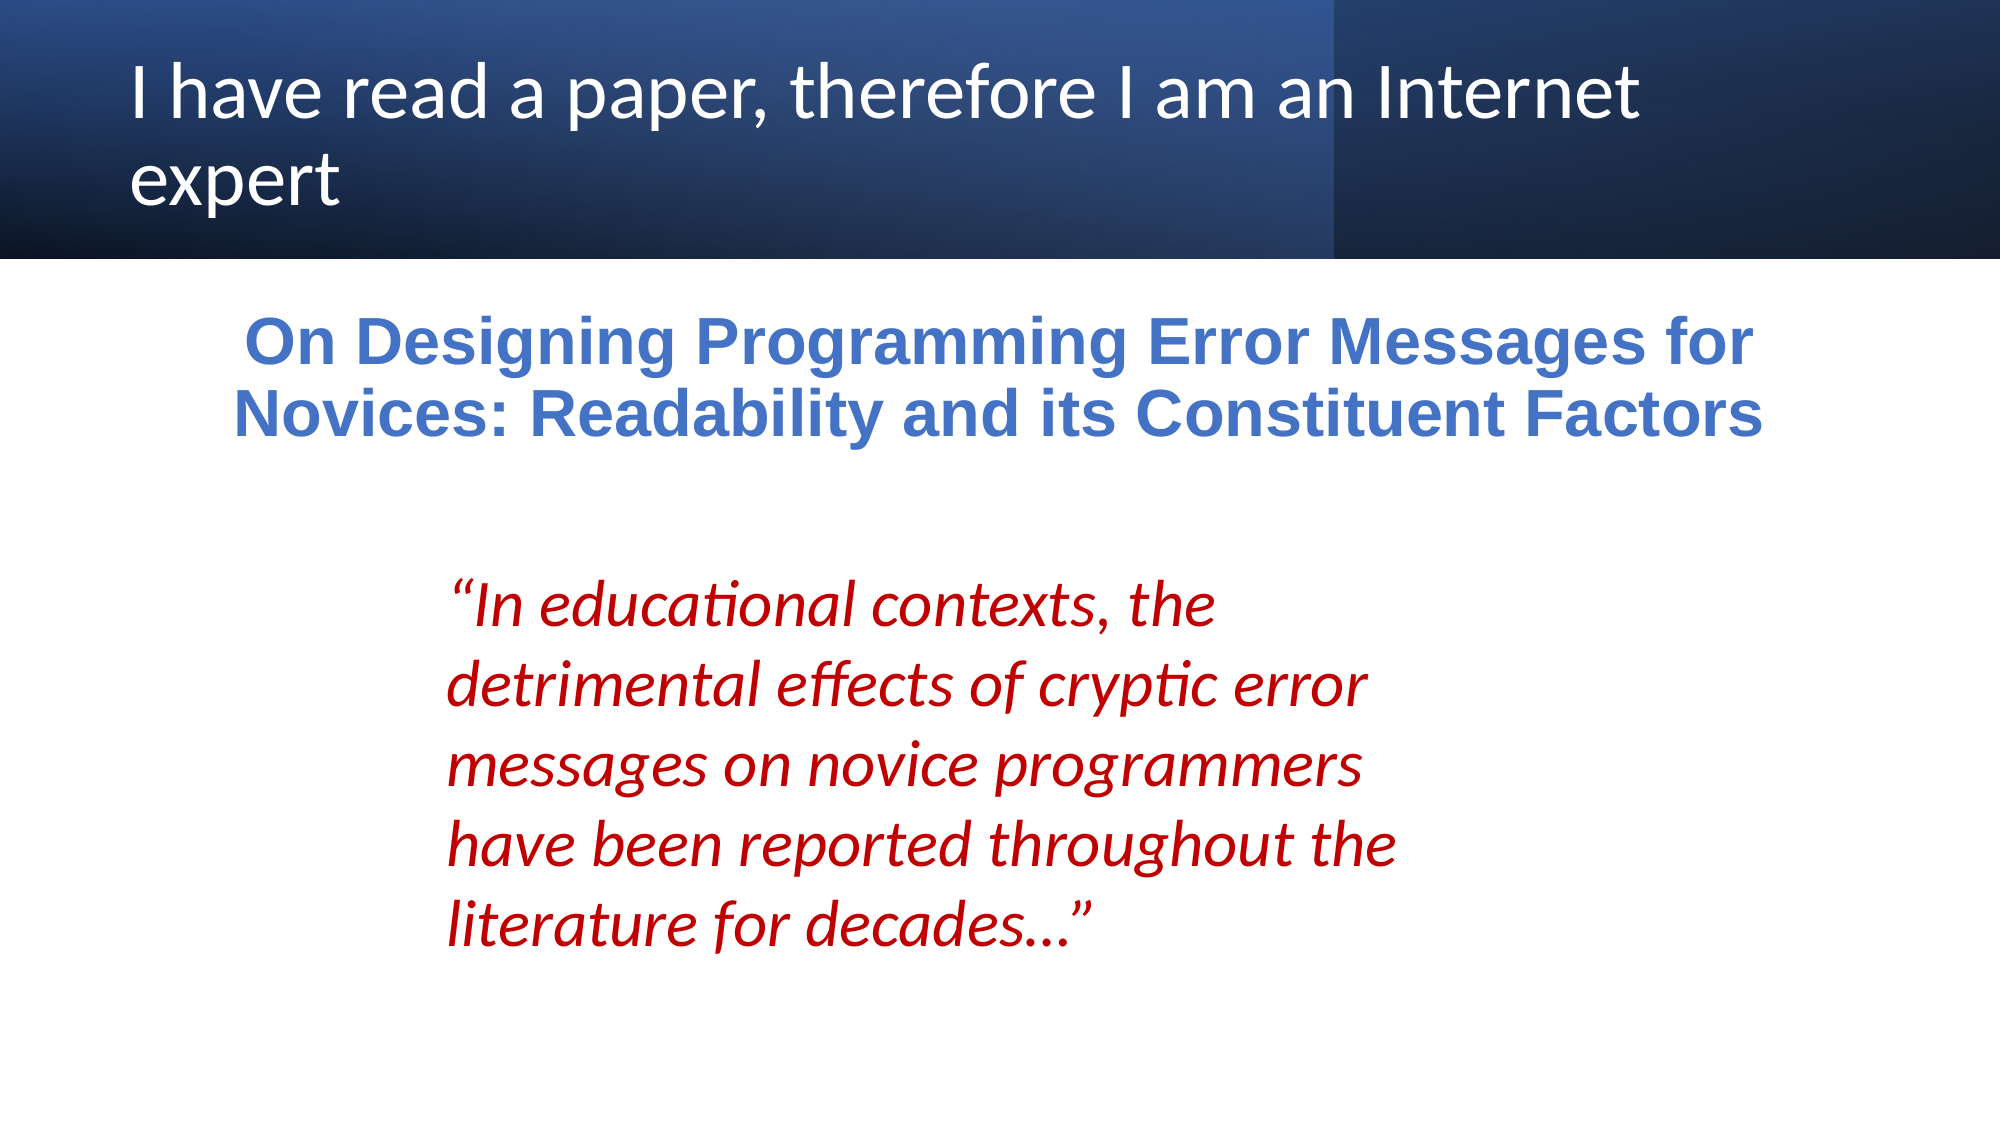

# I have read a paper, therefore I am an Internet expert
On Designing Programming Error Messages for Novices: Readability and its Constituent Factors

“In educational contexts, the detrimental effects of cryptic error messages on novice programmers have been reported throughout the literature for decades…”